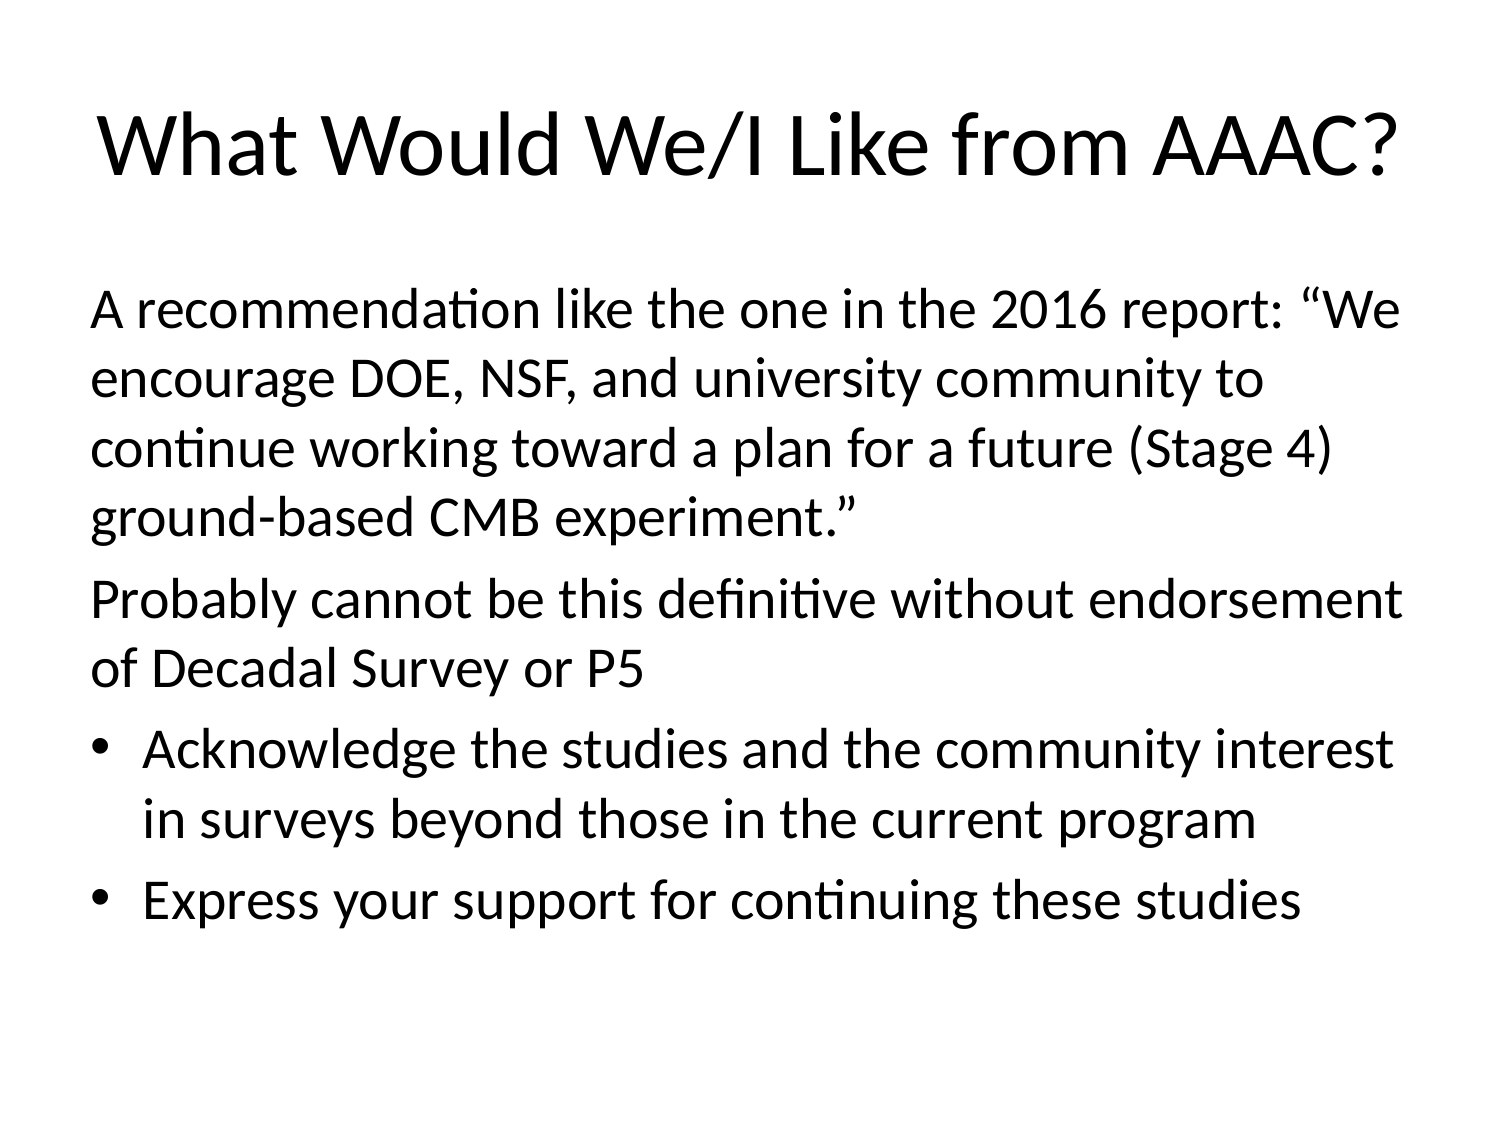

# What Would We/I Like from AAAC?
A recommendation like the one in the 2016 report: “We encourage DOE, NSF, and university community to continue working toward a plan for a future (Stage 4) ground-based CMB experiment.”
Probably cannot be this definitive without endorsement of Decadal Survey or P5
Acknowledge the studies and the community interest in surveys beyond those in the current program
Express your support for continuing these studies